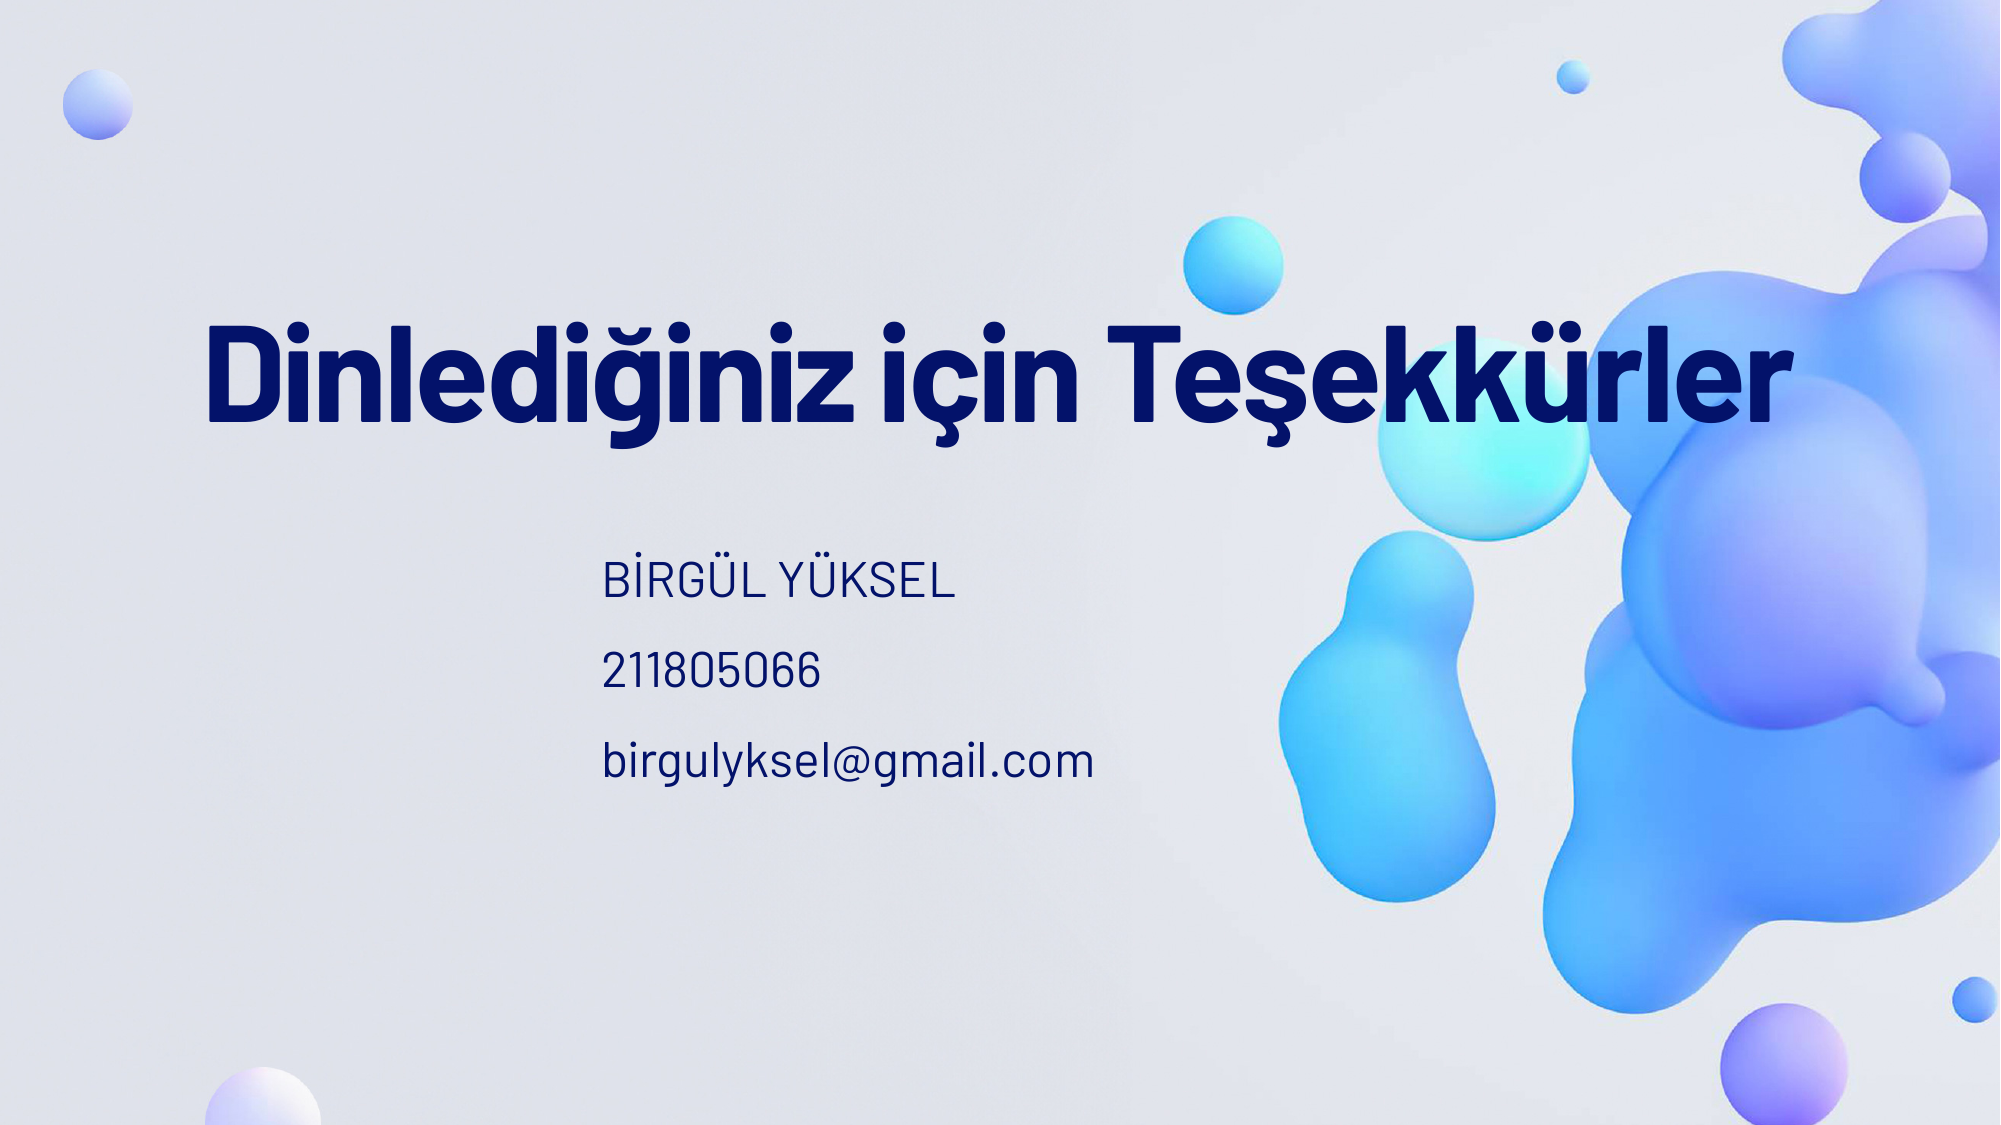

# Dinlediğiniz için Teşekkürler
BİRGÜL YÜKSEL
211805066
birgulyksel@gmail.com